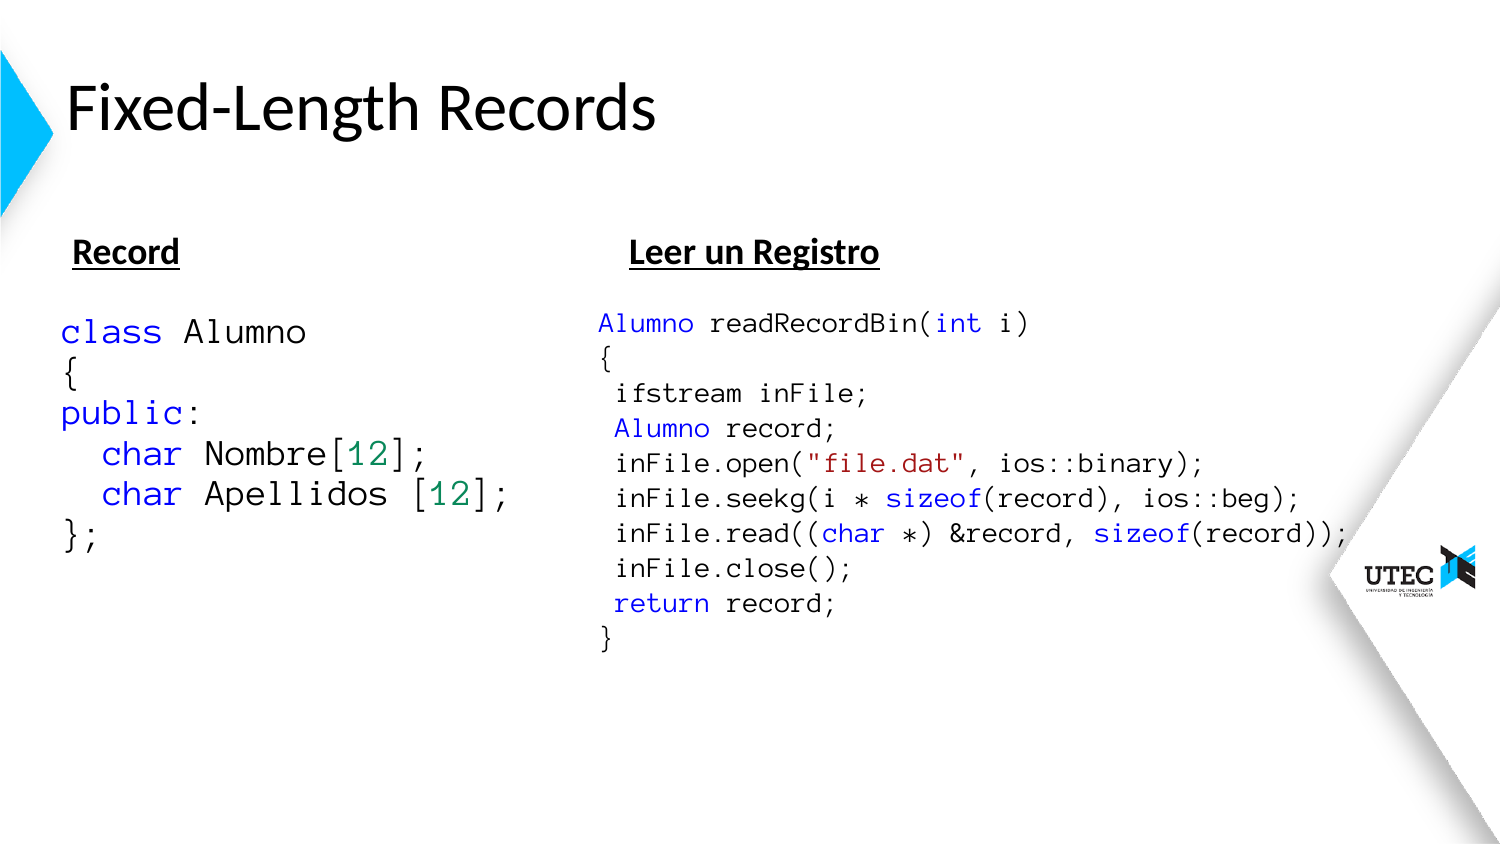

# Fixed-Length Records

Leer un Registro
Record
class Alumno
{
public:
  char Nombre[12];
  char Apellidos [12];
};

Alumno readRecordBin(int i)
{
 ifstream inFile;
 Alumno record;
 inFile.open("file.dat", ios::binary);
 inFile.seekg(i * sizeof(record), ios::beg);
 inFile.read((char *) &record, sizeof(record));
 inFile.close();
 return record;
}